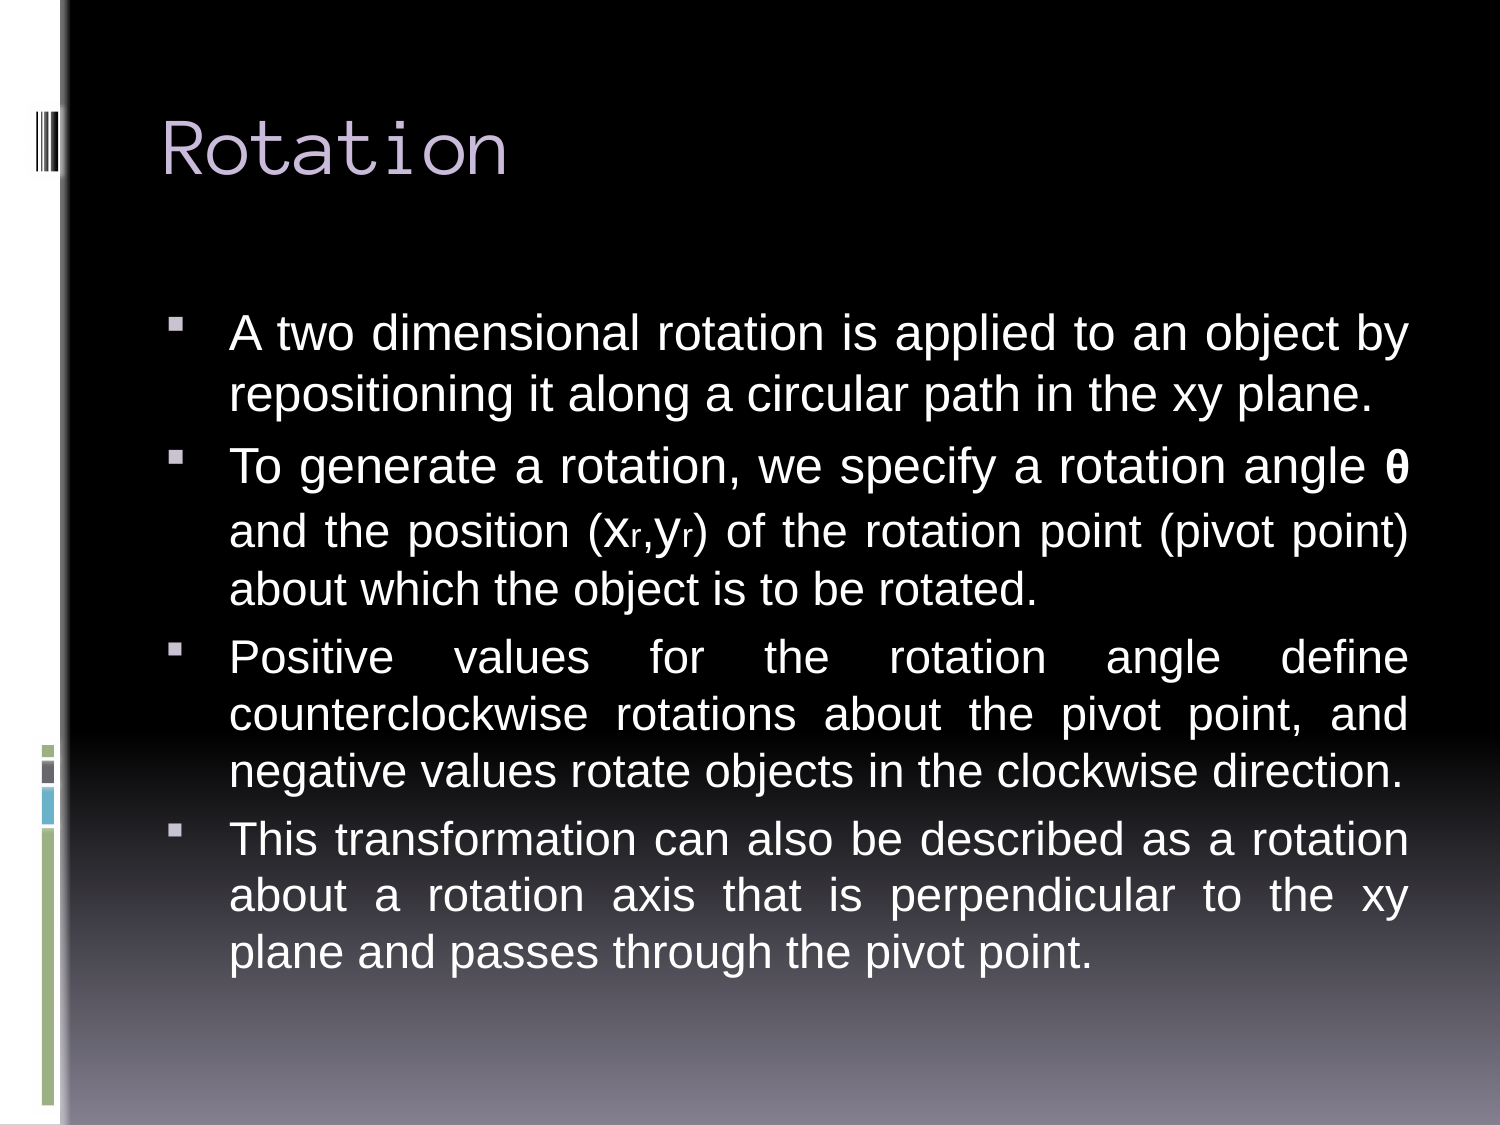

# Rotation
A two dimensional rotation is applied to an object by repositioning it along a circular path in the xy plane.
To generate a rotation, we specify a rotation angle θ and the position (xr,yr) of the rotation point (pivot point) about which the object is to be rotated.
Positive values for the rotation angle define counterclockwise rotations about the pivot point, and negative values rotate objects in the clockwise direction.
This transformation can also be described as a rotation about a rotation axis that is perpendicular to the xy plane and passes through the pivot point.